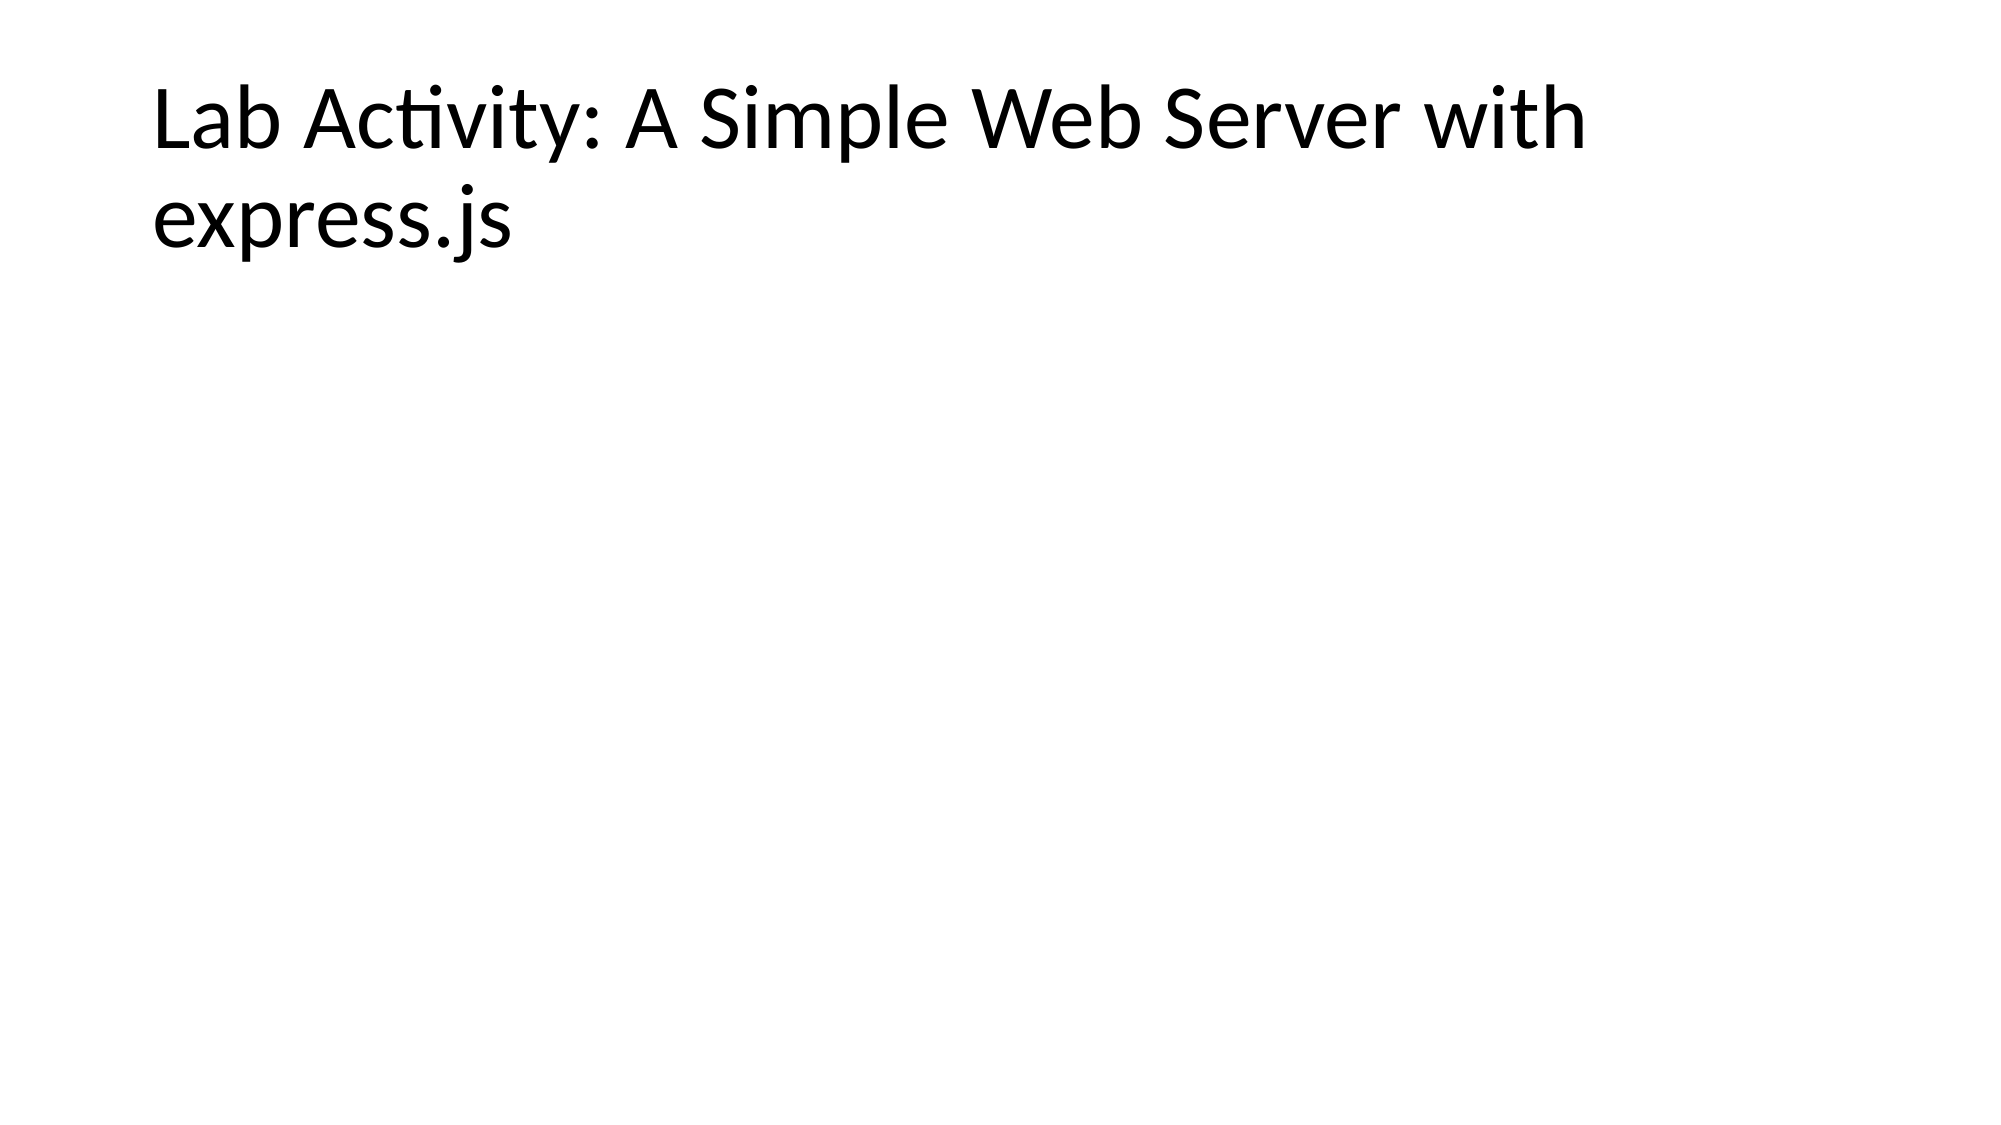

# Lab Activity: A Simple Web Server with express.js